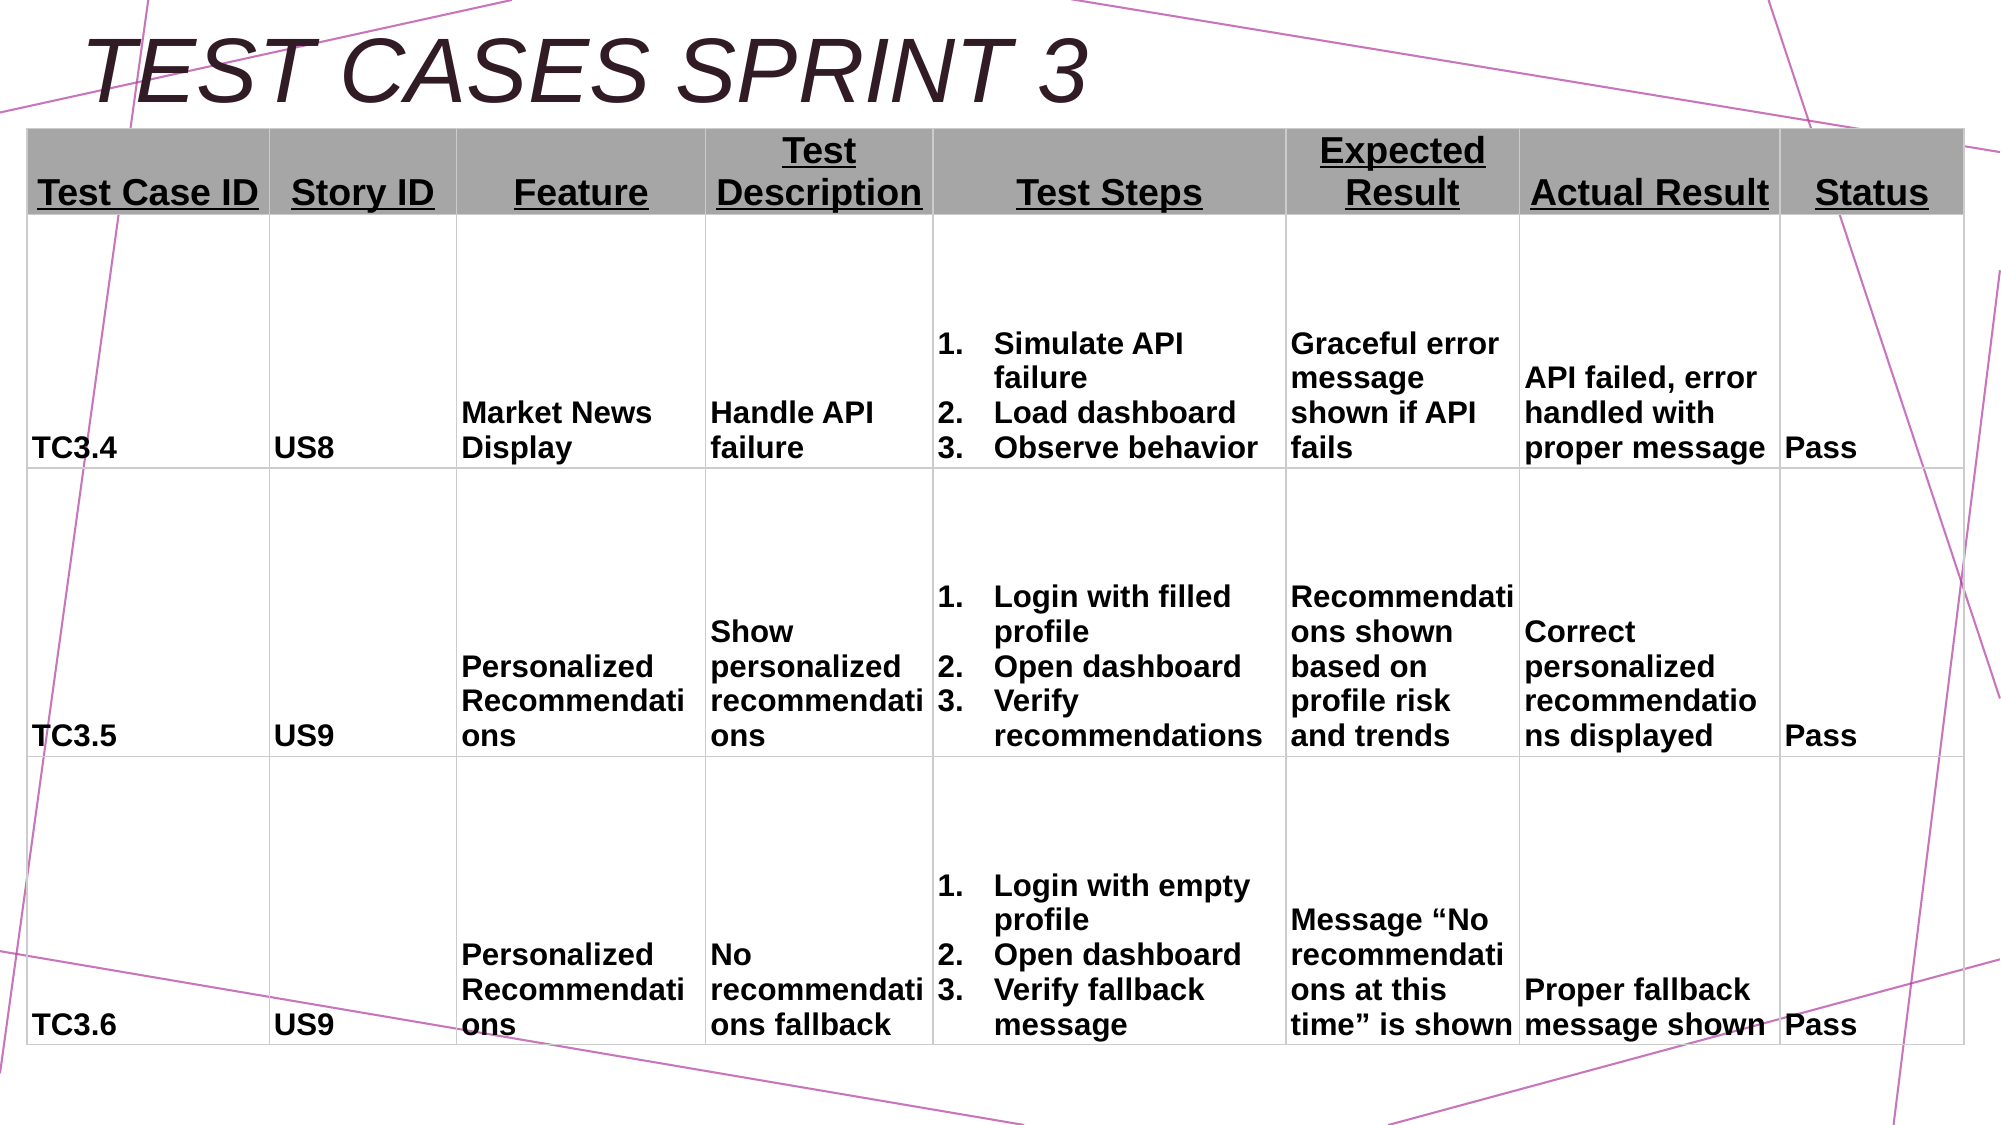

# Test Cases Sprint 3
| Test Case ID | Story ID | Feature | Test Description | Test Steps | Expected Result | Actual Result | Status |
| --- | --- | --- | --- | --- | --- | --- | --- |
| TC3.4 | US8 | Market News Display | Handle API failure | Simulate API failure Load dashboard Observe behavior | Graceful error message shown if API fails | API failed, error handled with proper message | Pass |
| TC3.5 | US9 | Personalized Recommendations | Show personalized recommendations | Login with filled profile Open dashboard Verify recommendations | Recommendations shown based on profile risk and trends | Correct personalized recommendations displayed | Pass |
| TC3.6 | US9 | Personalized Recommendations | No recommendations fallback | Login with empty profile Open dashboard Verify fallback message | Message “No recommendations at this time” is shown | Proper fallback message shown | Pass |